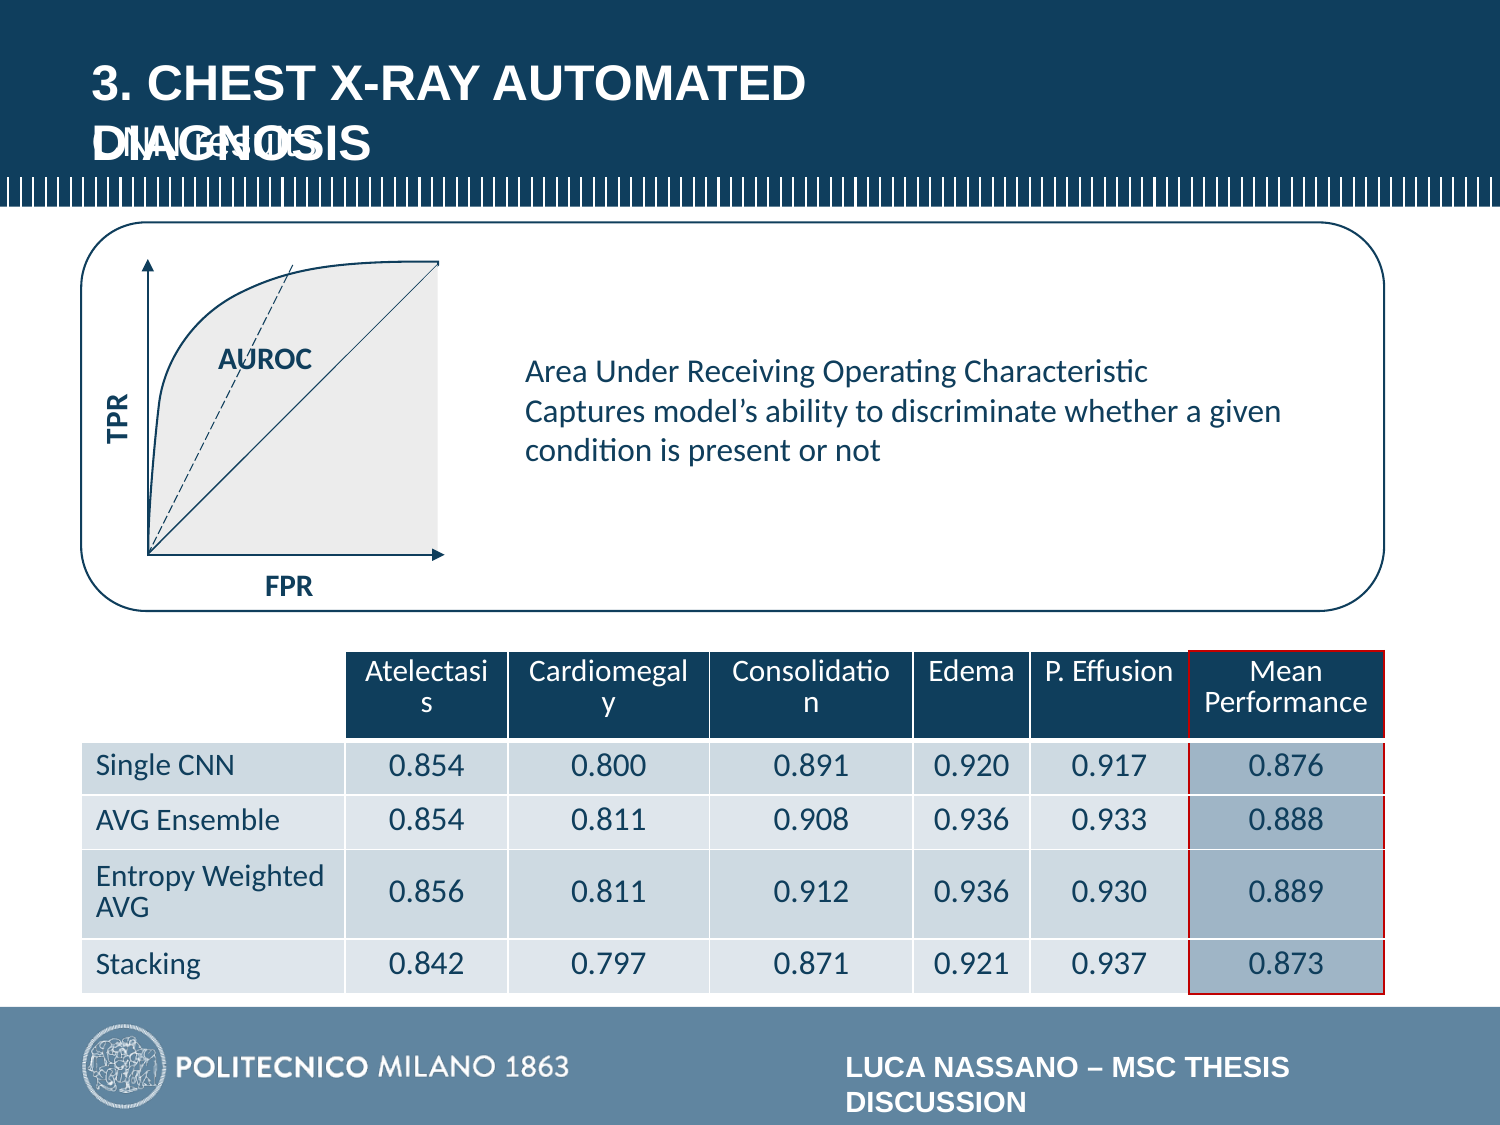

3. CHEST X-RAY AUTOMATED DIAGNOSIS
CNN results

AUROC
TPR
FPR
Area Under Receiving Operating Characteristic
Captures model’s ability to discriminate whether a given condition is present or not
|  | Atelectasis | Cardiomegaly | Consolidation | Edema | P. Effusion | Mean Performance |
| --- | --- | --- | --- | --- | --- | --- |
| Single CNN | 0.854 | 0.800 | 0.891 | 0.920 | 0.917 | 0.876 |
| AVG Ensemble | 0.854 | 0.811 | 0.908 | 0.936 | 0.933 | 0.888 |
| Entropy Weighted AVG | 0.856 | 0.811 | 0.912 | 0.936 | 0.930 | 0.889 |
| Stacking | 0.842 | 0.797 | 0.871 | 0.921 | 0.937 | 0.873 |